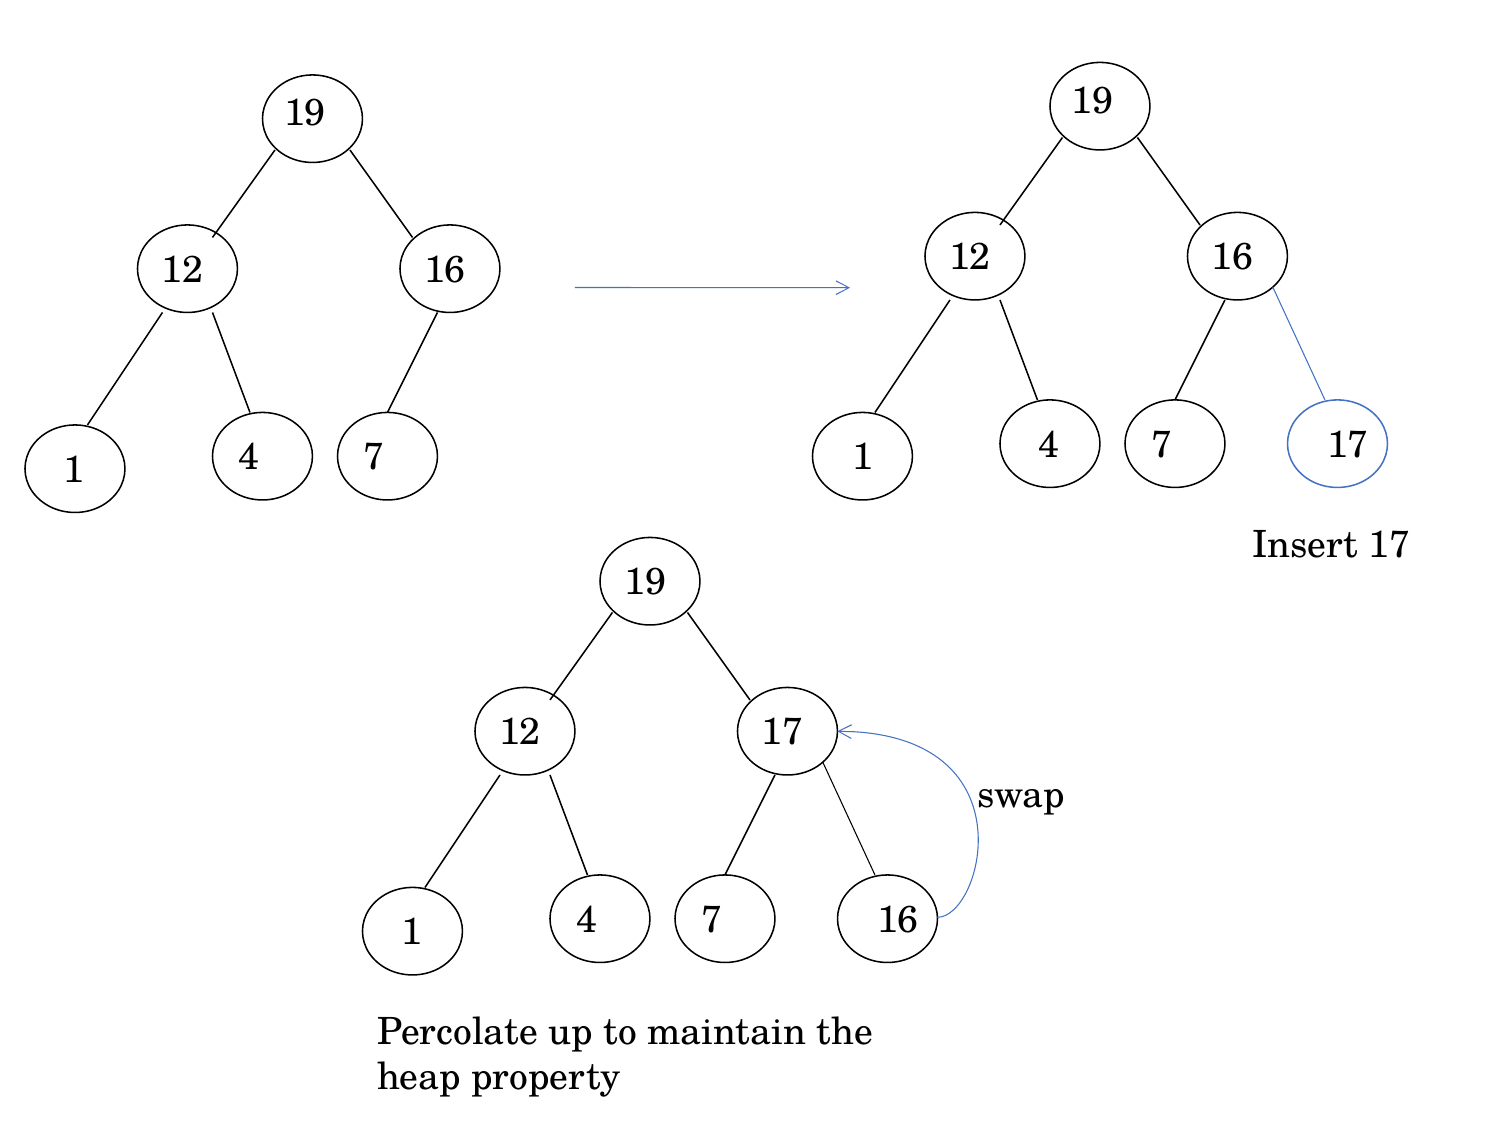

19

19

12
16
12
16

4
7
17

4
7
1
1
Insert 17

19

12
17
swap

4
7
16
1
Percolate up to maintain the heap property